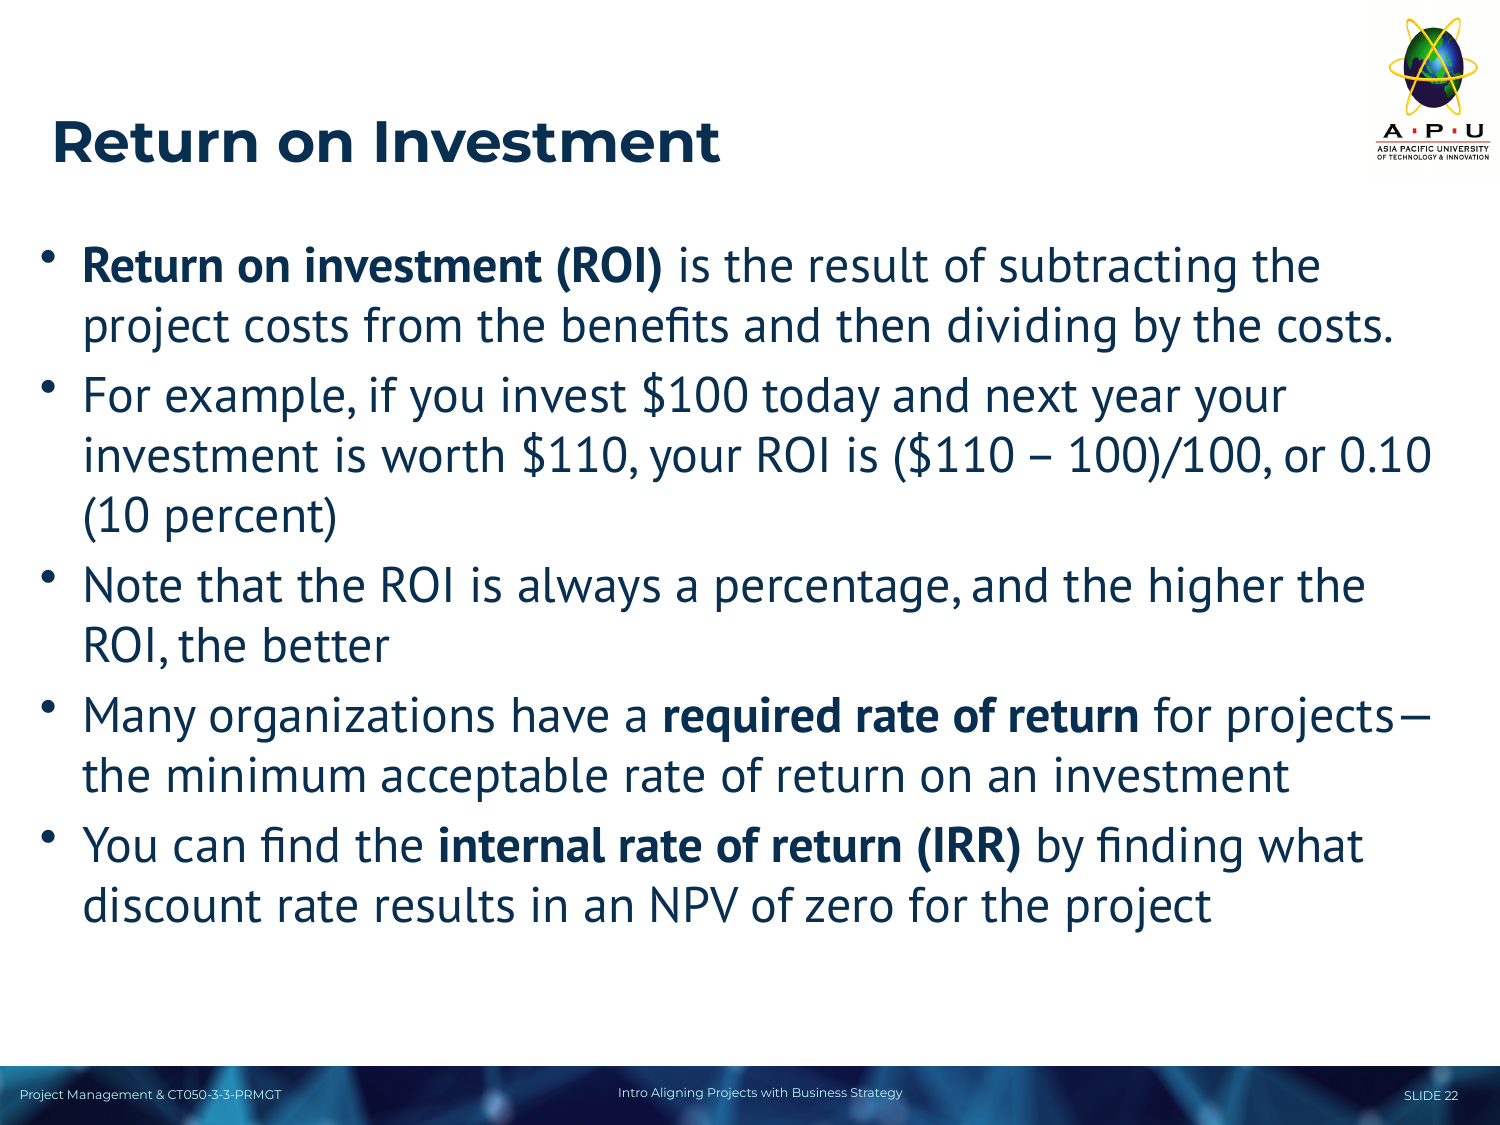

# Return on Investment
Return on investment (ROI) is the result of subtracting the project costs from the benefits and then dividing by the costs.
For example, if you invest $100 today and next year your investment is worth $110, your ROI is ($110 – 100)/100, or 0.10 (10 percent)
Note that the ROI is always a percentage, and the higher the ROI, the better
Many organizations have a required rate of return for projects—the minimum acceptable rate of return on an investment
You can find the internal rate of return (IRR) by finding what discount rate results in an NPV of zero for the project